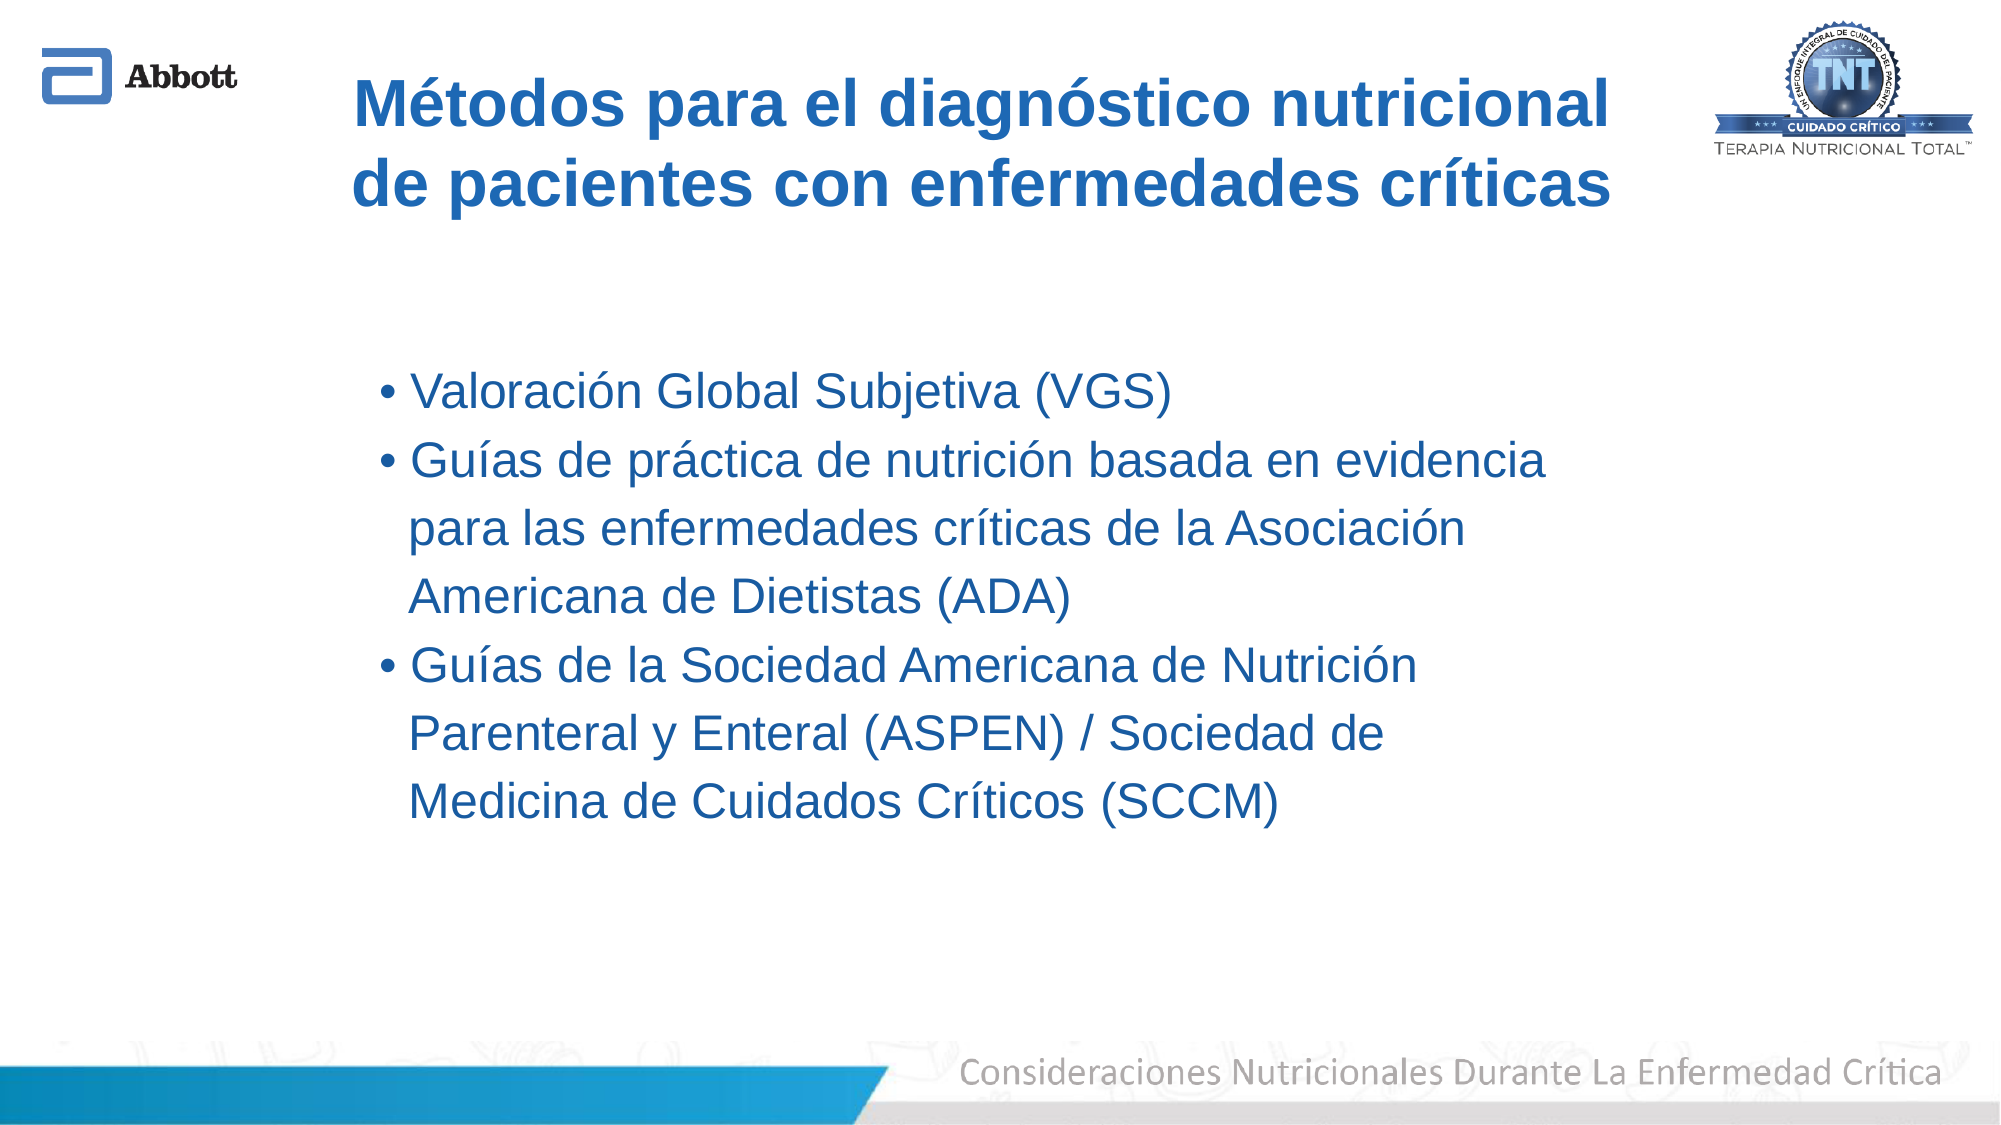

Métodos para el diagnóstico nutricional
de pacientes con enfermedades críticas

• Valoración Global Subjetiva (VGS)
• Guías de práctica de nutrición basada en evidencia para las enfermedades críticas de la Asociación Americana de Dietistas (ADA)
• Guías de la Sociedad Americana de Nutrición
	Parenteral y Enteral (ASPEN) / Sociedad de
	Medicina de Cuidados Críticos (SCCM)